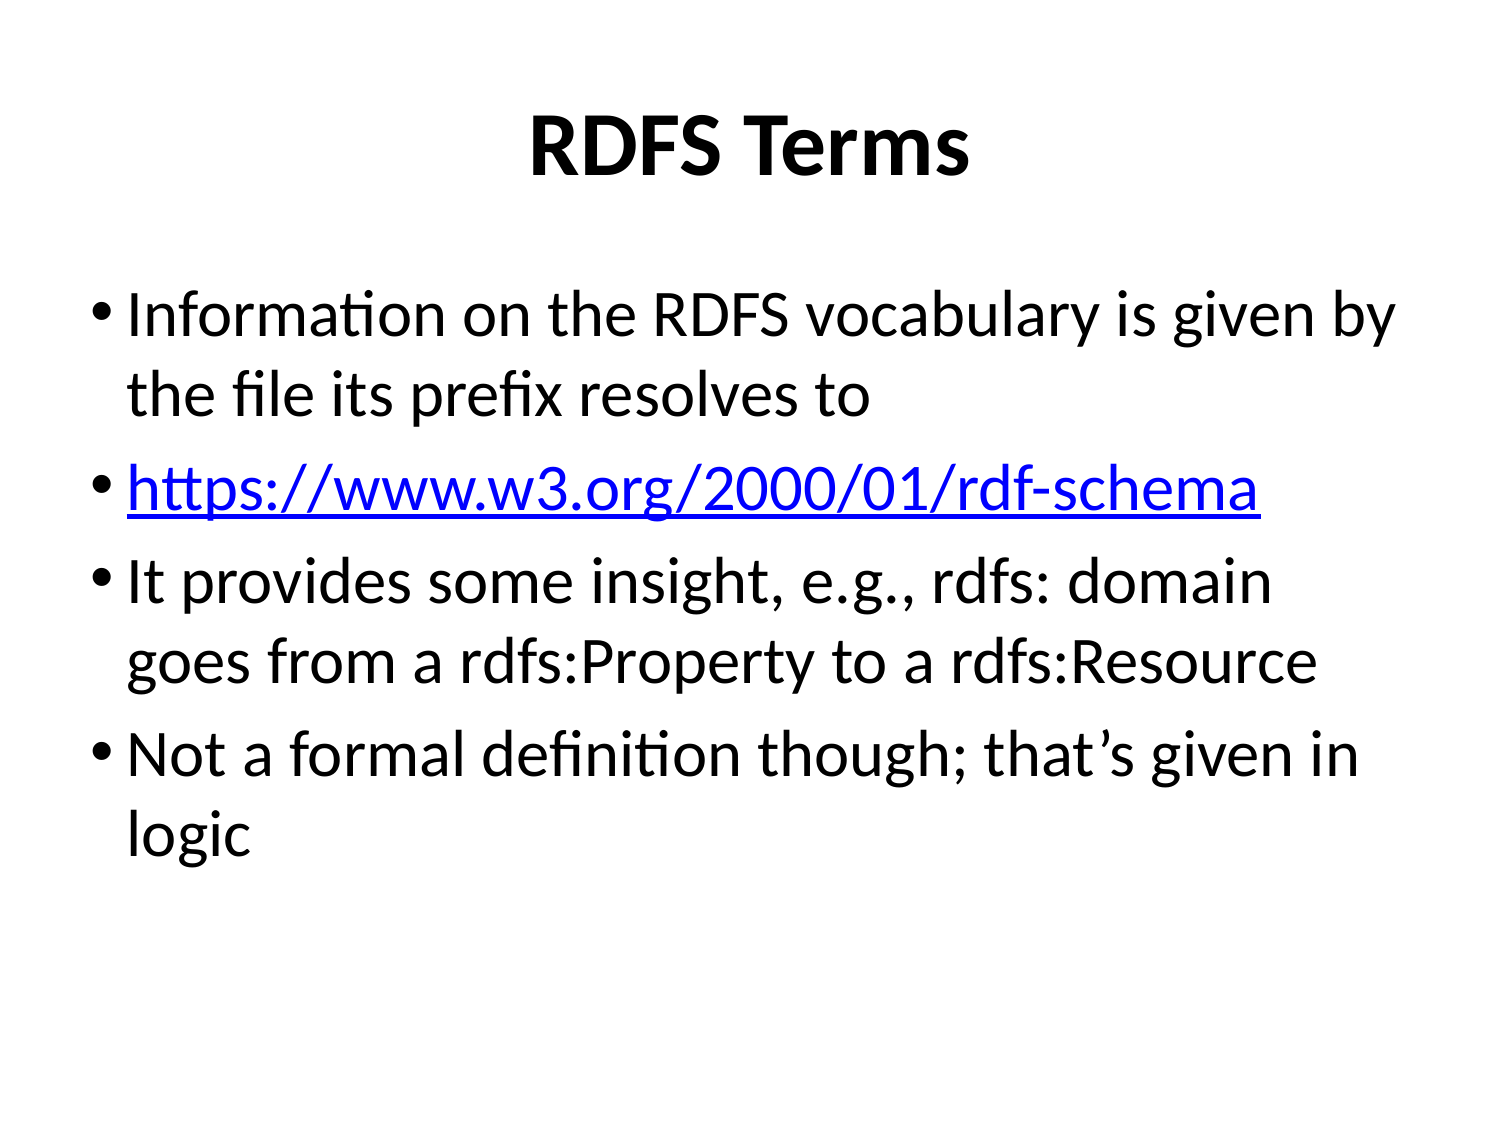

# RDFS Terms
Information on the RDFS vocabulary is given by the file its prefix resolves to
https://www.w3.org/2000/01/rdf-schema
It provides some insight, e.g., rdfs: domain goes from a rdfs:Property to a rdfs:Resource
Not a formal definition though; that’s given in logic